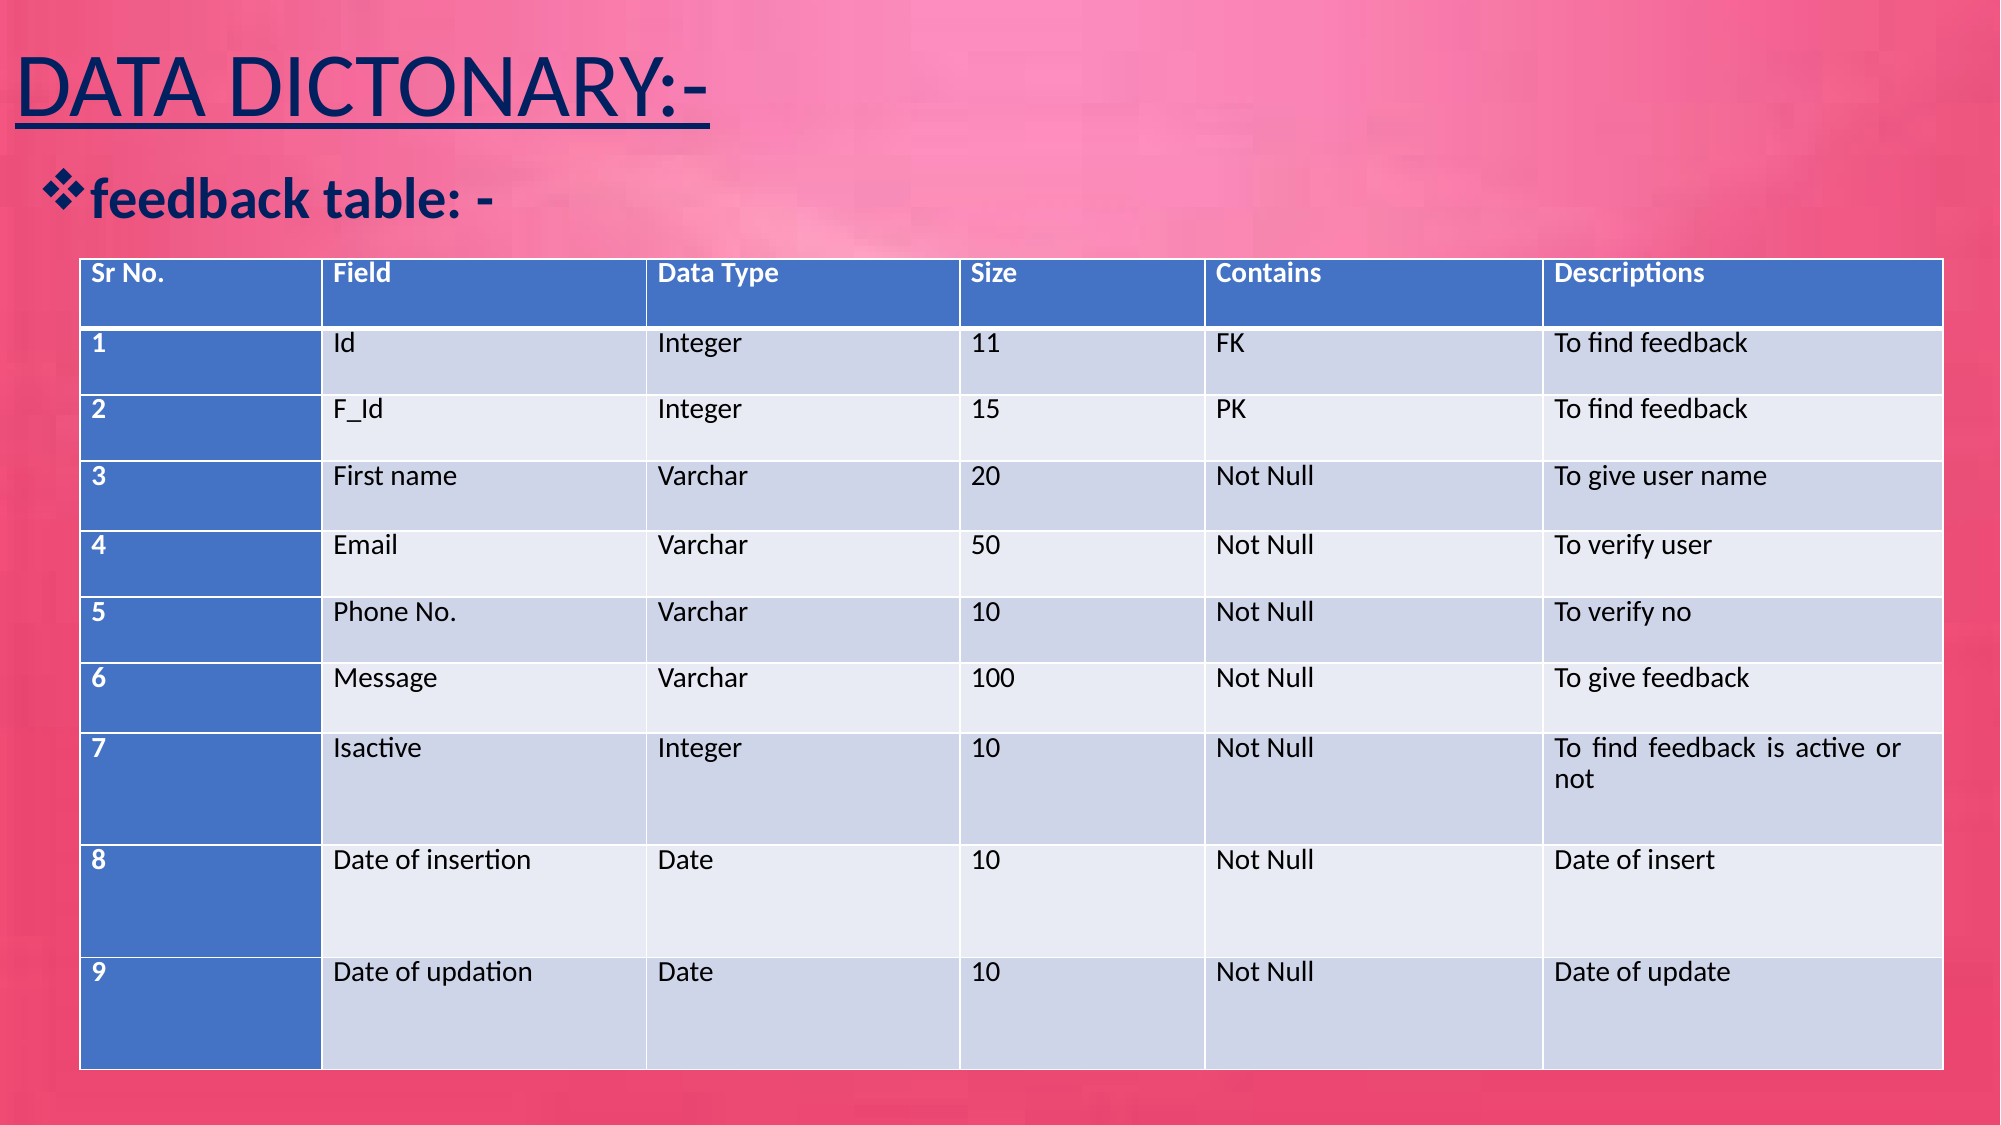

DATA DICTONARY:-
feedback table: -

| Sr No. | Field | Data Type | Size | Contains | Descriptions |
| --- | --- | --- | --- | --- | --- |
| 1 | Id | Integer | 11 | FK | To find feedback |
| 2 | F\_Id | Integer | 15 | PK | To find feedback |
| 3 | First name | Varchar | 20 | Not Null | To give user name |
| 4 | Email | Varchar | 50 | Not Null | To verify user |
| 5 | Phone No. | Varchar | 10 | Not Null | To verify no |
| 6 | Message | Varchar | 100 | Not Null | To give feedback |
| 7 | Isactive | Integer | 10 | Not Null | To find feedback is active or not |
| 8 | Date of insertion | Date | 10 | Not Null | Date of insert |
| 9 | Date of updation | Date | 10 | Not Null | Date of update |